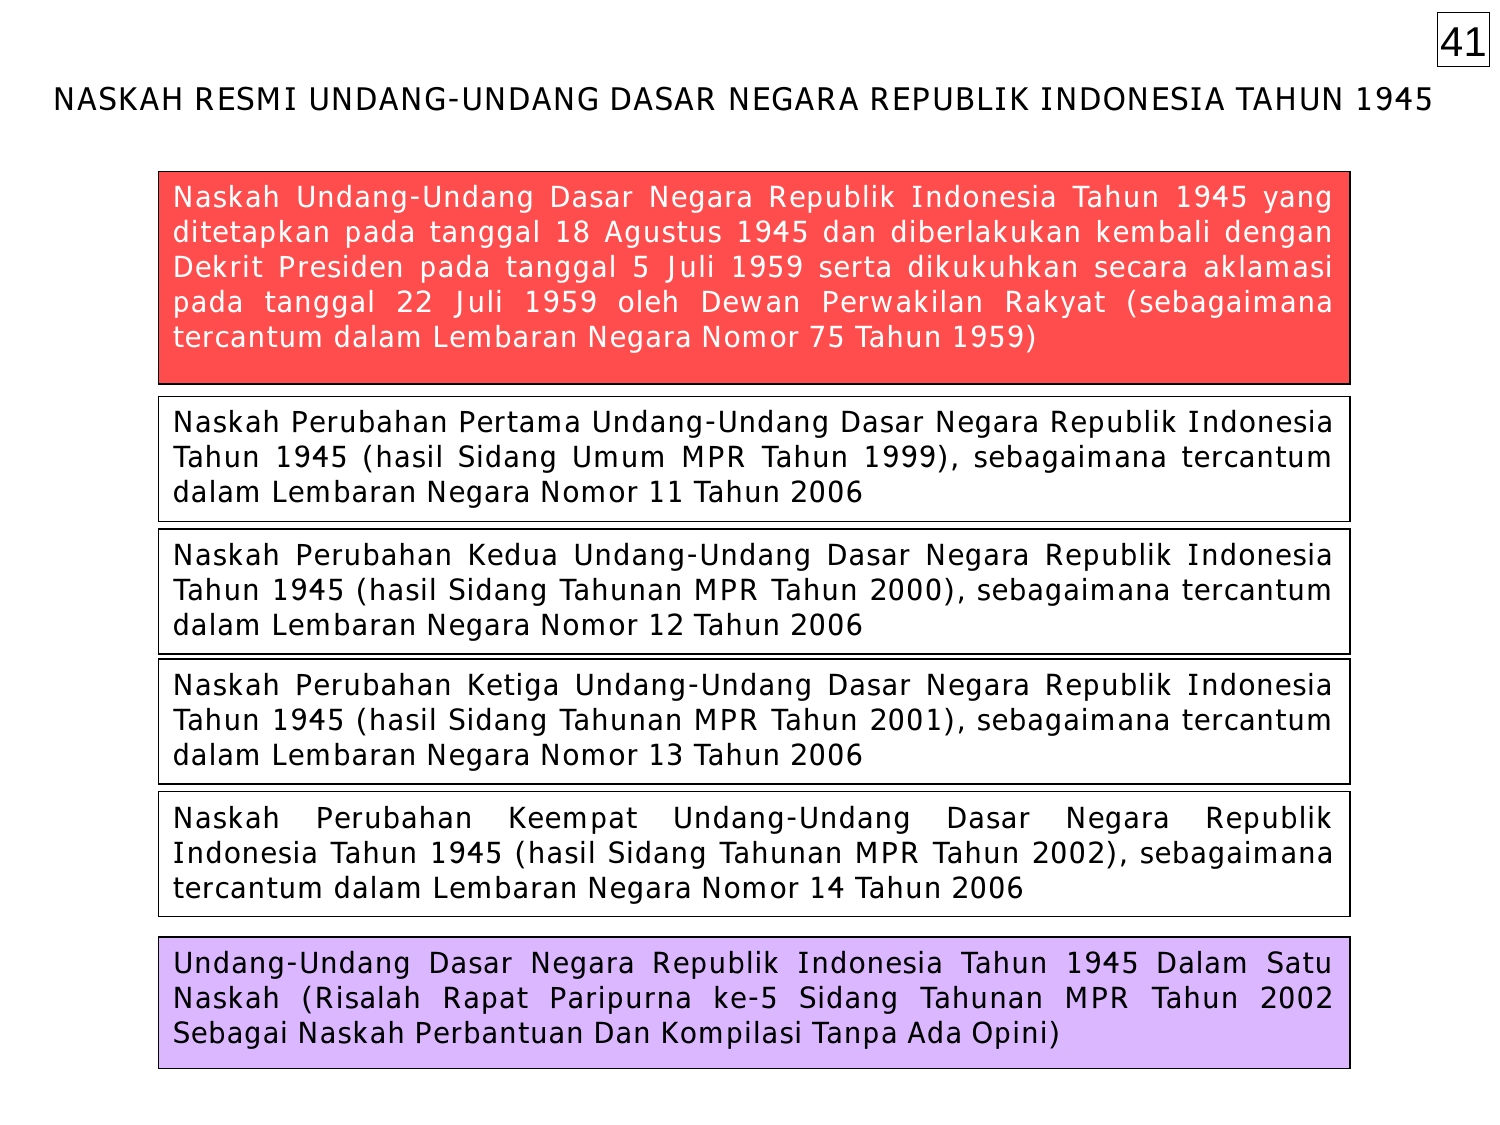

41
NASKAH RESMI UNDANG-UNDANG DASAR NEGARA REPUBLIK INDONESIA TAHUN 1945
Naskah Undang-Undang Dasar Negara Republik Indonesia Tahun 1945 yang ditetapkan pada tanggal 18 Agustus 1945 dan diberlakukan kembali dengan Dekrit Presiden pada tanggal 5 Juli 1959 serta dikukuhkan secara aklamasi pada tanggal 22 Juli 1959 oleh Dewan Perwakilan Rakyat (sebagaimana tercantum dalam Lembaran Negara Nomor 75 Tahun 1959)
Naskah Perubahan Pertama Undang-Undang Dasar Negara Republik Indonesia Tahun 1945 (hasil Sidang Umum MPR Tahun 1999), sebagaimana tercantum dalam Lembaran Negara Nomor 11 Tahun 2006
Naskah Perubahan Kedua Undang-Undang Dasar Negara Republik Indonesia Tahun 1945 (hasil Sidang Tahunan MPR Tahun 2000), sebagaimana tercantum dalam Lembaran Negara Nomor 12 Tahun 2006
Naskah Perubahan Ketiga Undang-Undang Dasar Negara Republik Indonesia Tahun 1945 (hasil Sidang Tahunan MPR Tahun 2001), sebagaimana tercantum dalam Lembaran Negara Nomor 13 Tahun 2006
Naskah Perubahan Keempat Undang-Undang Dasar Negara Republik Indonesia Tahun 1945 (hasil Sidang Tahunan MPR Tahun 2002), sebagaimana tercantum dalam Lembaran Negara Nomor 14 Tahun 2006
Undang-Undang Dasar Negara Republik Indonesia Tahun 1945 Dalam Satu Naskah (Risalah Rapat Paripurna ke-5 Sidang Tahunan MPR Tahun 2002 Sebagai Naskah Perbantuan Dan Kompilasi Tanpa Ada Opini)